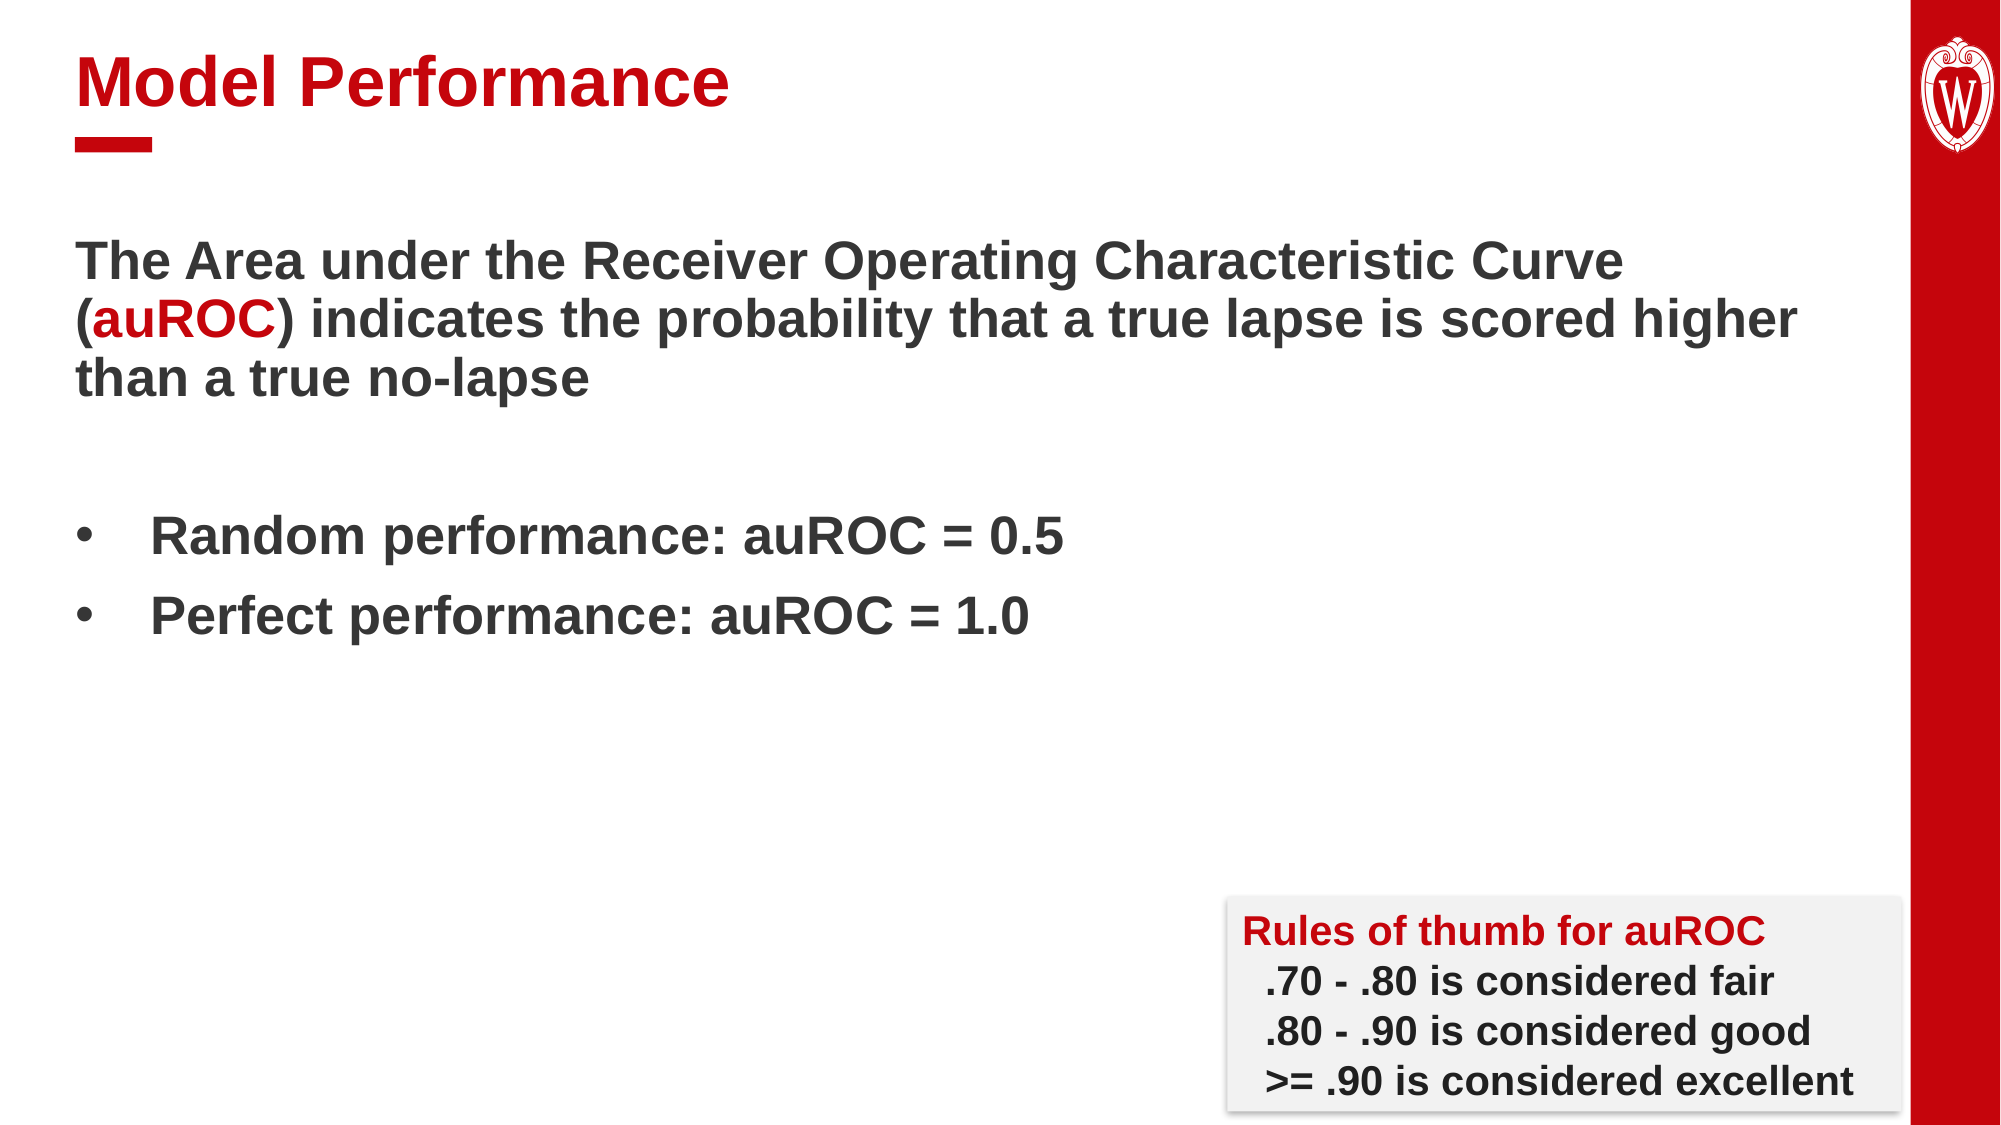

# Model Performance
The Area under the Receiver Operating Characteristic Curve (auROC) indicates the probability that a true lapse is scored higher than a true no-lapse

Random performance: auROC = 0.5
Perfect performance: auROC = 1.0
Rules of thumb for auROC
  .70 - .80 is considered fair
  .80 - .90 is considered good
  >= .90 is considered excellent